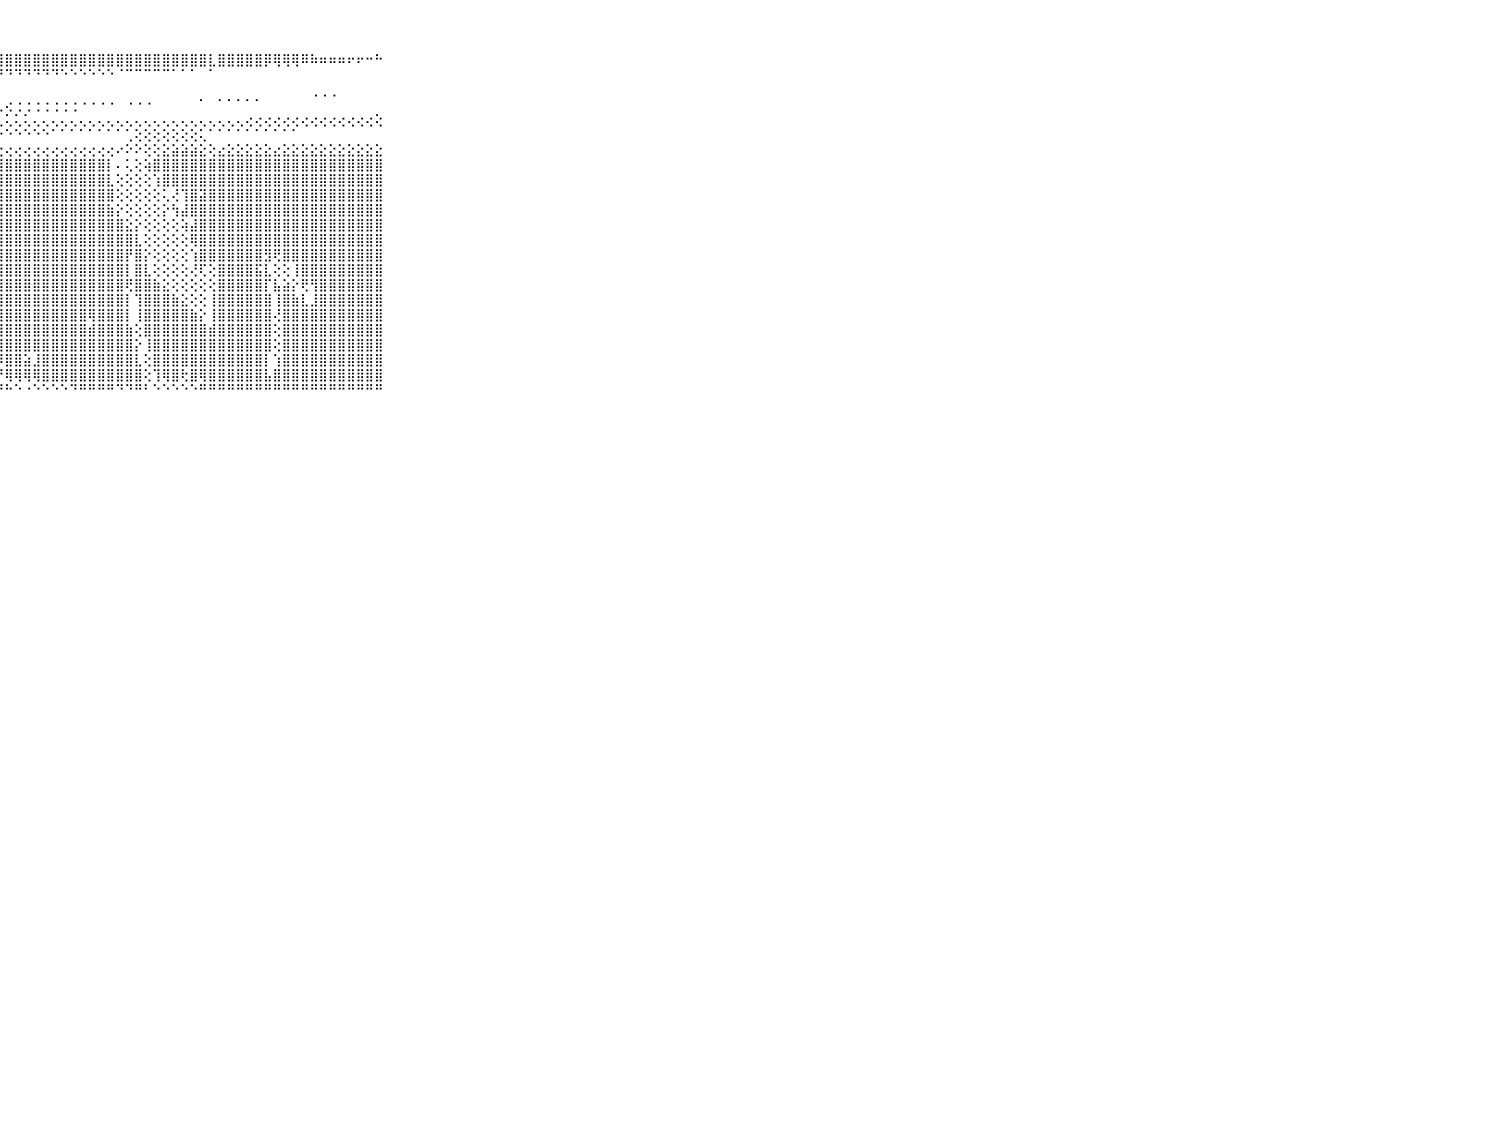

⠀⠀⠀⠀⠀⠀⠀⠀⠀⠀⠀⣿⣿⣿⣿⣿⣿⣿⣿⣿⣿⣿⣿⣿⣿⣿⣿⣿⣿⣿⣿⣿⣿⣿⣿⣿⣿⣿⣿⣿⣿⣿⣿⣿⣿⣿⣿⣿⣿⣿⣇⣿⣿⣿⣿⣿⡿⢿⢿⢿⠿⠷⠶⠶⠶⠖⠖⠒⠓⠀⠀⠀⠀⠀⠀⠀⠀⠀⠀⠀⠀
⠀⠀⠀⠀⠀⠀⠀⠀⠀⠀⠀⠟⠿⠟⠿⠿⠿⠿⠟⠟⠏⠟⠝⠝⠝⠝⠝⠙⠙⠙⠙⠙⠙⠙⠑⠑⠑⠑⠑⠑⠈⠉⠉⠉⠉⠉⠁⠁⠁⠀⠁⠀⠀⠀⠀⠀⠀⠀⠀⠀⠀⠀⠀⠀⠀⠀⠀⠀⠀⠀⠀⠀⠀⠀⠀⠀⠀⠀⠀⠀⠀
⠀⠀⠀⠀⠀⠀⠀⠀⠀⠀⠀⠀⠀⠀⠀⠀⠀⠀⠀⠀⠀⠀⠀⠀⠀⠀⠀⠀⠀⠀⠀⠀⠀⠀⠀⠀⠀⠀⠀⠀⠀⠀⠀⠀⠀⠀⠀⠀⠀⠀⠀⠀⠀⠀⠀⠀⠀⠀⠀⠀⠀⢀⢀⢀⠀⠀⠀⠀⠀⠀⠀⠀⠀⠀⠀⠀⠀⠀⠀⠀⠀
⠀⠀⠀⠀⠀⠀⠀⠀⠀⠀⠀⠀⠄⠄⠄⠄⠄⢄⢄⢄⢄⢄⢄⢄⢄⢔⢄⢄⢔⢐⢐⢐⢐⢐⢐⢐⠐⠐⠐⠐⠀⠐⠐⠐⠀⠀⠀⠀⠀⠁⠀⠁⠁⠁⠁⠁⠀⠀⠀⠀⠀⠀⠀⠀⠀⠀⠀⠀⠀⠀⠀⠀⠀⠀⠀⠀⠀⠀⠀⠀⠀
⠀⠀⠀⠀⠀⠀⠀⠀⠀⠀⠀⠀⢀⢀⢀⢁⢁⢁⢁⢅⢁⢁⢅⢅⢅⢅⢅⢅⢅⢅⢅⢄⢄⢄⢄⢄⢄⢄⢄⢄⢄⢄⢄⢄⢄⢄⢄⢄⢄⢄⢄⢄⢄⢄⢔⢔⢔⢔⢔⢔⢔⢔⢔⢔⢔⢔⢔⢔⢕⠀⠀⠀⠀⠀⠀⠀⠀⠀⠀⠀⠀
⠀⠀⠀⠀⠀⠀⠀⠀⠀⠀⠀⠀⠐⠐⠑⠑⠑⠑⠑⠑⠑⠑⠑⠑⠑⠑⠑⠑⠑⠑⠑⠑⠑⠁⠁⠁⠁⠁⠁⠁⠁⢁⢕⢕⢕⢕⢕⢕⢕⢅⠁⠁⠁⠁⠁⠁⠁⠁⠁⠁⠀⠀⠀⠀⠀⠀⠀⠀⠀⠀⠀⠀⠀⠀⠀⠀⠀⠀⠀⠀⠀
⠀⠀⠀⠀⠀⠀⠀⠀⠀⠀⠀⢀⢄⢔⢔⢔⢔⢔⢔⢔⢔⢔⢔⢔⢔⢔⢔⢔⢔⢔⢔⢔⢔⢔⢔⢔⢔⢔⢔⢔⠔⠕⠕⢕⢕⣕⣵⣵⣵⣕⢕⣔⣕⣕⣕⣕⣕⣔⣕⣕⣕⣕⣕⣕⣕⣕⣕⣕⣕⠀⠀⠀⠀⠀⠀⠀⠀⠀⠀⠀⠀
⠀⠀⠀⠀⠀⠀⠀⠀⠀⠀⠀⣿⣿⣿⣿⣿⣿⣿⣿⣿⣿⣿⣿⣿⣿⣿⣿⣿⣿⣿⣿⣿⣿⣿⣿⣿⣿⣿⣿⡇⠄⢅⢕⢵⣿⣿⣿⣿⣿⣿⣿⣿⣿⣿⣿⣿⣿⣿⣿⣿⣿⣿⣿⣿⣿⣿⣿⣿⣿⠀⠀⠀⠀⠀⠀⠀⠀⠀⠀⠀⠀
⠀⠀⠀⠀⠀⠀⠀⠀⠀⠀⠀⢝⣿⣿⣿⣿⣿⣿⣿⣿⣿⣿⣿⢏⠙⢝⣿⣿⣿⣿⣿⣿⣿⣿⣿⣿⣿⣿⣿⣇⢕⢕⢕⢕⢱⣿⣿⣿⣿⣿⣿⣿⣿⣿⣿⣿⣿⣿⣿⣿⣿⣿⣿⣿⣿⣿⣿⣿⣿⠀⠀⠀⠀⠀⠀⠀⠀⠀⠀⠀⠀
⠀⠀⠀⠀⠀⠀⠀⠀⠀⠀⠀⢕⣿⣿⣿⣿⣿⣿⣿⣿⣿⣿⣿⡇⢄⢜⣿⣿⣿⣿⣿⣿⣿⣿⣿⣿⣿⣿⣿⣿⢕⢕⢕⢕⢕⢅⢜⢹⣿⣽⣿⣿⣿⣿⣿⣿⣿⣿⣿⣿⣿⣿⣿⣿⣿⣿⣿⣿⣿⠀⠀⠀⠀⠀⠀⠀⠀⠀⠀⠀⠀
⠀⠀⠀⠀⠀⠀⠀⠀⠀⠀⠀⢕⣿⣿⣿⣿⣿⣿⣿⣿⣿⣿⣿⡇⠀⢕⣿⣿⣿⣿⣿⣿⣿⣿⣿⣿⣿⣿⣿⣷⡕⢕⢕⢕⢕⡕⢳⣼⣿⣿⣿⣿⣿⣿⣿⣿⣿⣿⣿⣿⣿⣿⣿⣿⣿⣿⣿⣿⣿⠀⠀⠀⠀⠀⠀⠀⠀⠀⠀⠀⠀
⠀⠀⠀⠀⠀⠀⠀⠀⠀⠀⠀⠁⣿⣿⣿⣿⣿⣿⣿⣿⣿⣿⣿⡇⠀⢕⢹⣿⣿⣿⣿⣿⣿⣿⣿⣿⣿⣿⣿⣿⣿⣕⡕⢕⢕⢕⢕⢵⣼⣿⣿⣿⣿⣿⣿⣿⣿⣿⣿⣿⣿⣿⣿⣿⣿⣿⣿⣿⣿⠀⠀⠀⠀⠀⠀⠀⠀⠀⠀⠀⠀
⠀⠀⠀⠀⠀⠀⠀⠀⠀⠀⠀⠀⣿⣿⣿⣿⣿⣿⣿⣿⣿⣿⣿⡇⢀⢕⢸⣿⣿⣿⣿⣿⣿⣿⣿⣿⣿⣿⣿⣿⣿⣿⣇⢕⢕⢕⢕⢕⢿⣿⣿⣿⣿⣿⣿⣿⣿⣿⣿⣿⣿⣿⣿⣿⣿⣿⣿⣿⣿⠀⠀⠀⠀⠀⠀⠀⠀⠀⠀⠀⠀
⠀⠀⠀⠀⠀⠀⠀⠀⠀⠀⠀⠀⣿⣿⣿⣿⣿⣿⣿⣿⣿⣿⣿⡇⢕⢕⢸⣿⣿⣿⣿⣿⣿⣿⣿⣿⣿⣿⣿⣿⣿⡟⣿⡕⢕⢕⢕⢕⢱⣿⣿⣿⣿⣿⣿⣿⣻⢟⣿⣿⣿⣿⣿⣿⣿⣿⣿⣿⣿⠀⠀⠀⠀⠀⠀⠀⠀⠀⠀⠀⠀
⠀⠀⠀⠀⠀⠀⠀⠀⠀⠀⠀⠀⢻⣿⣿⣿⣿⣿⣿⣿⣿⣿⣿⡇⢕⢕⢸⣿⣿⣿⣿⣿⣿⣿⣿⣿⣿⣿⣿⣿⣿⡇⣿⣇⢕⢕⢕⢕⢜⢏⢕⣿⣿⣿⣿⣯⣇⢕⢕⢸⣿⣿⣿⣿⣿⣿⣿⣿⣿⠀⠀⠀⠀⠀⠀⠀⠀⠀⠀⠀⠀
⠀⠀⠀⠀⠀⠀⠀⠀⠀⠀⠀⠀⢸⣿⣿⣿⣿⣿⣿⣿⣿⣿⣿⡇⢕⢕⢸⣿⣿⣿⣿⣿⣿⣿⣿⣿⣿⣿⣿⣿⣿⢟⣿⣿⣷⣕⢕⢕⢕⢕⢕⣿⣿⣿⣿⣿⡏⣧⣵⡕⢟⢻⣿⣿⣿⣿⣿⣿⣿⠀⠀⠀⠀⠀⠀⠀⠀⠀⠀⠀⠀
⠀⠀⠀⠀⠀⠀⠀⠀⠀⠀⠀⠀⢸⣿⣿⣿⣿⣿⣿⣿⣿⣿⣿⡇⢕⢕⢸⣿⣿⣿⣿⣿⣿⣿⣿⣿⣿⣿⣿⣿⣿⡇⢹⣿⣿⣿⣷⣕⢕⢕⢸⣿⣿⣿⣿⣿⣿⢸⣿⣷⣇⣸⣿⣿⣿⣿⣿⣿⣿⠀⠀⠀⠀⠀⠀⠀⠀⠀⠀⠀⠀
⠀⠀⠀⠀⠀⠀⠀⠀⠀⠀⠀⣄⣼⣿⣿⣿⣿⣿⣿⣿⣿⣿⣿⣇⢕⢕⢸⣿⣿⣿⣿⣿⣿⣿⣿⣿⣿⢿⣿⣿⣿⡇⢸⣿⣿⣿⣿⣿⣷⡕⢸⣿⣿⣿⣿⣿⣿⢜⣿⣿⣿⣿⣿⣿⣿⣿⣿⣿⣿⠀⠀⠀⠀⠀⠀⠀⠀⠀⠀⠀⠀
⠀⠀⠀⠀⠀⠀⠀⠀⠀⠀⠀⣿⣿⣿⣿⣿⣿⣿⣿⣿⣿⣿⣿⣿⣷⣾⣿⣿⣿⣿⣿⣿⣿⣿⣿⣿⣿⣾⣿⣿⣿⣷⢕⣿⣿⣿⣿⣿⣿⣿⣾⣿⣿⣿⣿⣿⣿⢕⣿⣿⣿⣿⣿⣿⣿⣿⣿⣿⣿⠀⠀⠀⠀⠀⠀⠀⠀⠀⠀⠀⠀
⠀⠀⠀⠀⠀⠀⠀⠀⠀⠀⠀⣿⣿⣿⣿⣿⣿⣿⣿⣿⣿⣿⣿⣿⣿⣿⣿⣿⣿⣿⣿⣿⣿⣿⣿⣿⣿⣿⣿⣿⣿⣿⡕⢸⣿⣿⣿⣿⣿⣿⣿⣿⣿⣿⣿⣿⣿⢕⣿⣿⣿⣿⣿⣿⣿⣿⣿⣿⣿⠀⠀⠀⠀⠀⠀⠀⠀⠀⠀⠀⠀
⠀⠀⠀⠀⠀⠀⠀⠀⠀⠀⠀⣹⣽⢻⣿⣿⣿⣿⣿⣿⣿⣿⡿⢿⣿⣿⣿⡿⣿⣿⣵⣸⣿⣿⣿⣿⣿⣿⣿⣿⣿⣿⣇⢕⣿⣿⣿⣿⣿⣿⣿⣿⣿⣿⣿⣿⡇⢱⣿⣿⣿⣿⣿⣿⣿⣿⣿⣿⣿⠀⠀⠀⠀⠀⠀⠀⠀⠀⠀⠀⠀
⠀⠀⠀⠀⠀⠀⠀⠀⠀⠀⠀⣿⣣⣼⣽⢝⢝⢝⢝⢟⢟⢟⢳⢹⡗⢺⣿⡟⢿⢿⢿⢿⣿⣿⣿⣿⣿⣿⣿⣿⣿⣿⣿⢕⢹⢿⣿⢗⣿⢿⣿⣿⣿⣿⣿⣿⣧⣿⣿⣿⣿⣿⣿⣿⣿⣿⣿⣿⣿⠀⠀⠀⠀⠀⠀⠀⠀⠀⠀⠀⠀
⠀⠀⠀⠀⠀⠀⠀⠀⠀⠀⠀⠛⠛⠓⠋⠑⠑⠑⠑⠑⠑⠑⠓⠃⠃⠙⠛⠛⠓⠑⠐⠑⠑⠑⠑⠙⠛⠛⠛⠛⠙⠙⠛⠃⠑⠑⠑⠑⠑⠛⠛⠛⠛⠛⠛⠛⠛⠛⠛⠛⠛⠛⠛⠛⠛⠛⠛⠛⠛⠀⠀⠀⠀⠀⠀⠀⠀⠀⠀⠀⠀